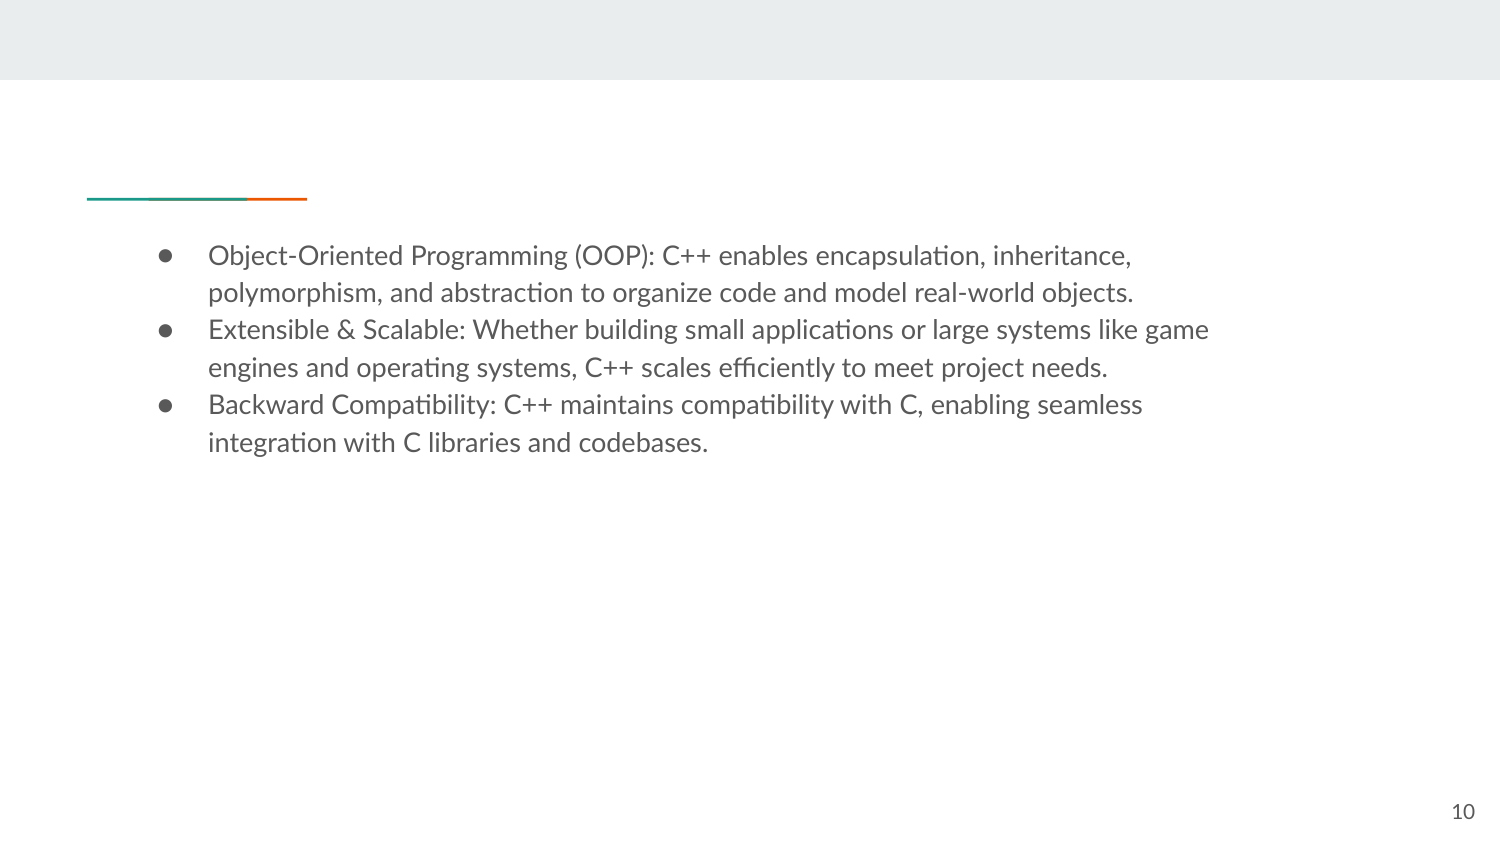

Object-Oriented Programming (OOP): C++ enables encapsulation, inheritance, polymorphism, and abstraction to organize code and model real-world objects.
Extensible & Scalable: Whether building small applications or large systems like game engines and operating systems, C++ scales efficiently to meet project needs.
Backward Compatibility: C++ maintains compatibility with C, enabling seamless integration with C libraries and codebases.
10